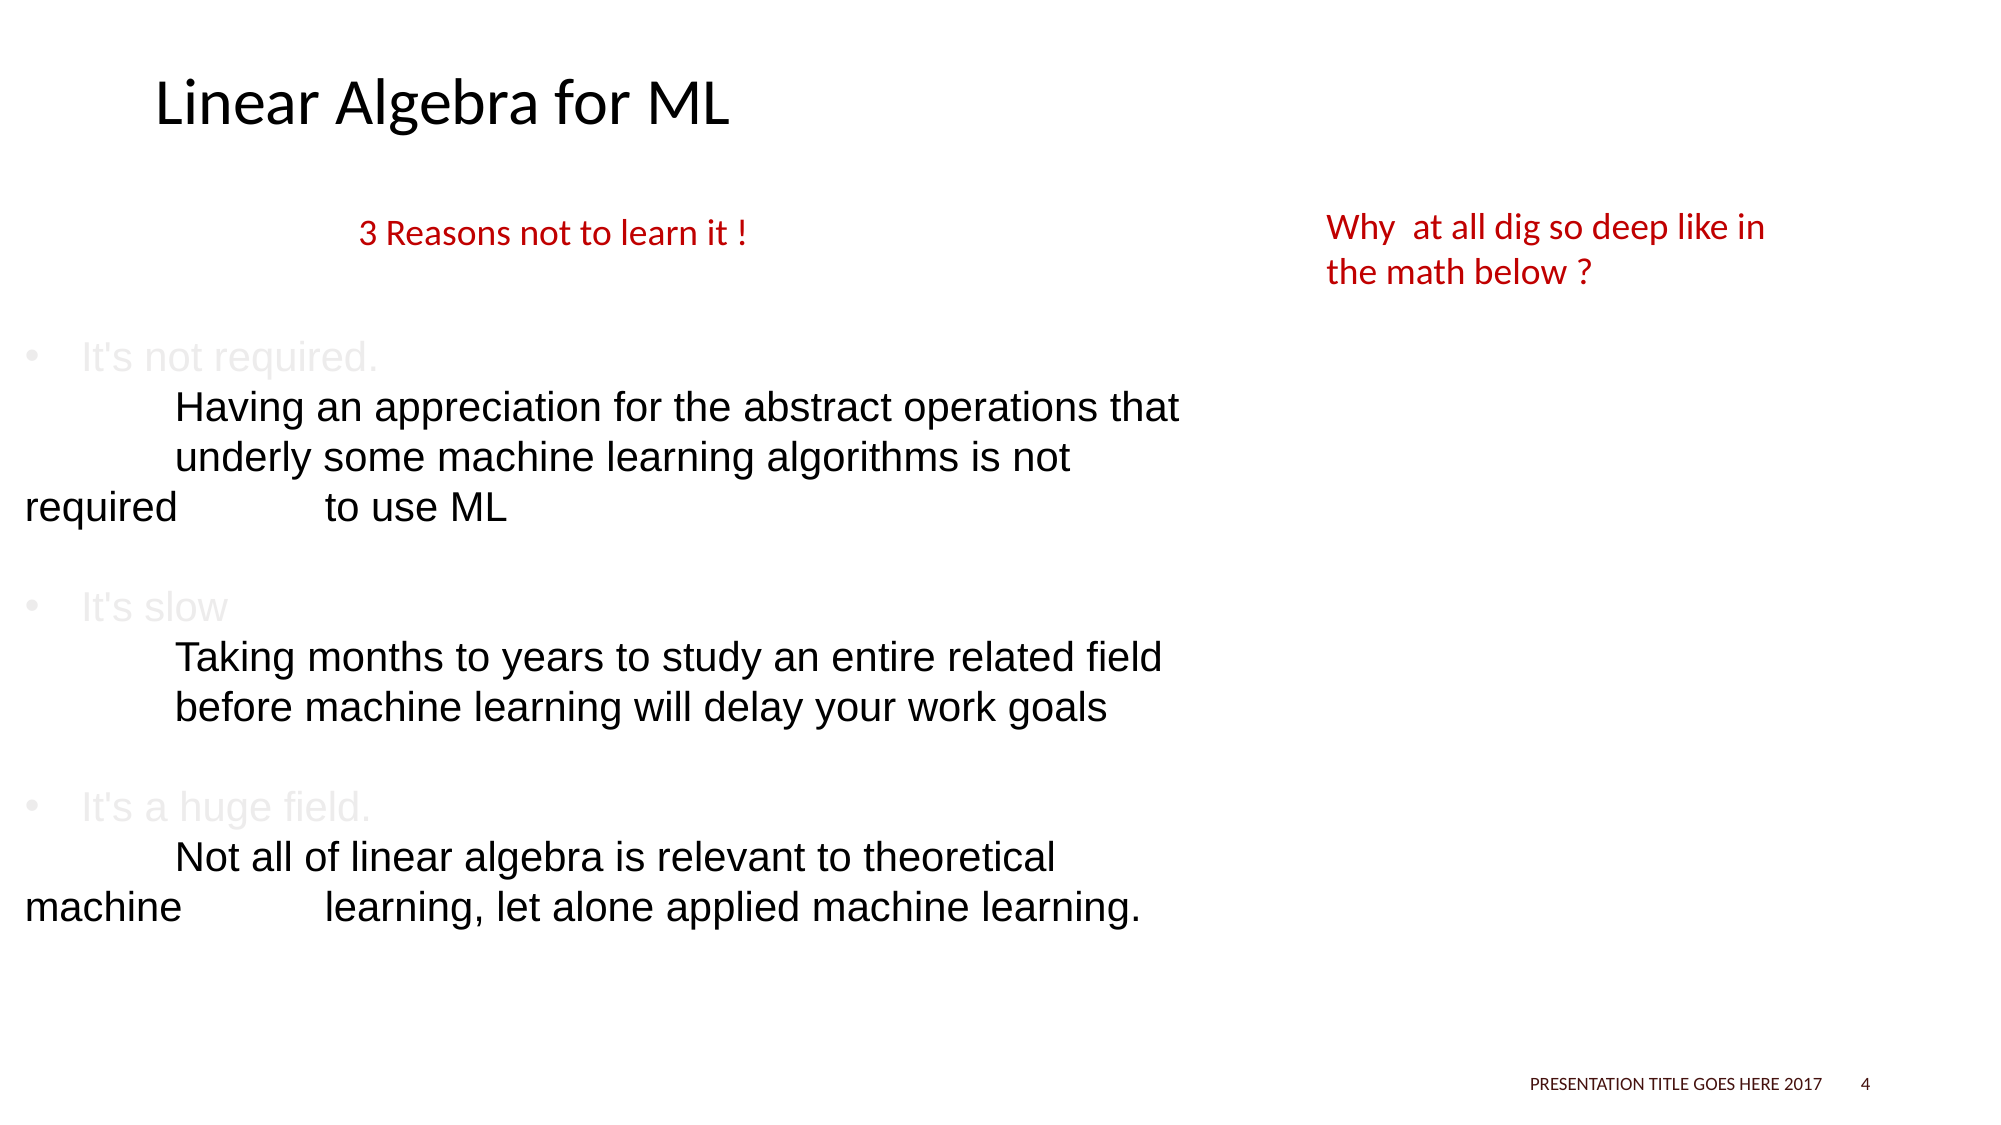

# Linear Algebra for ML
Why  at all dig so deep like in the math below ?
 3 Reasons not to learn it !
It's not required.
	Having an appreciation for the abstract operations that 	underly some machine learning algorithms is not required 	to use ML

It's slow
	Taking months to years to study an entire related field
	before machine learning will delay your work goals

It's a huge field.
	Not all of linear algebra is relevant to theoretical machine 	learning, let alone applied machine learning.
PRESENTATION TITLE GOES HERE 2017
4